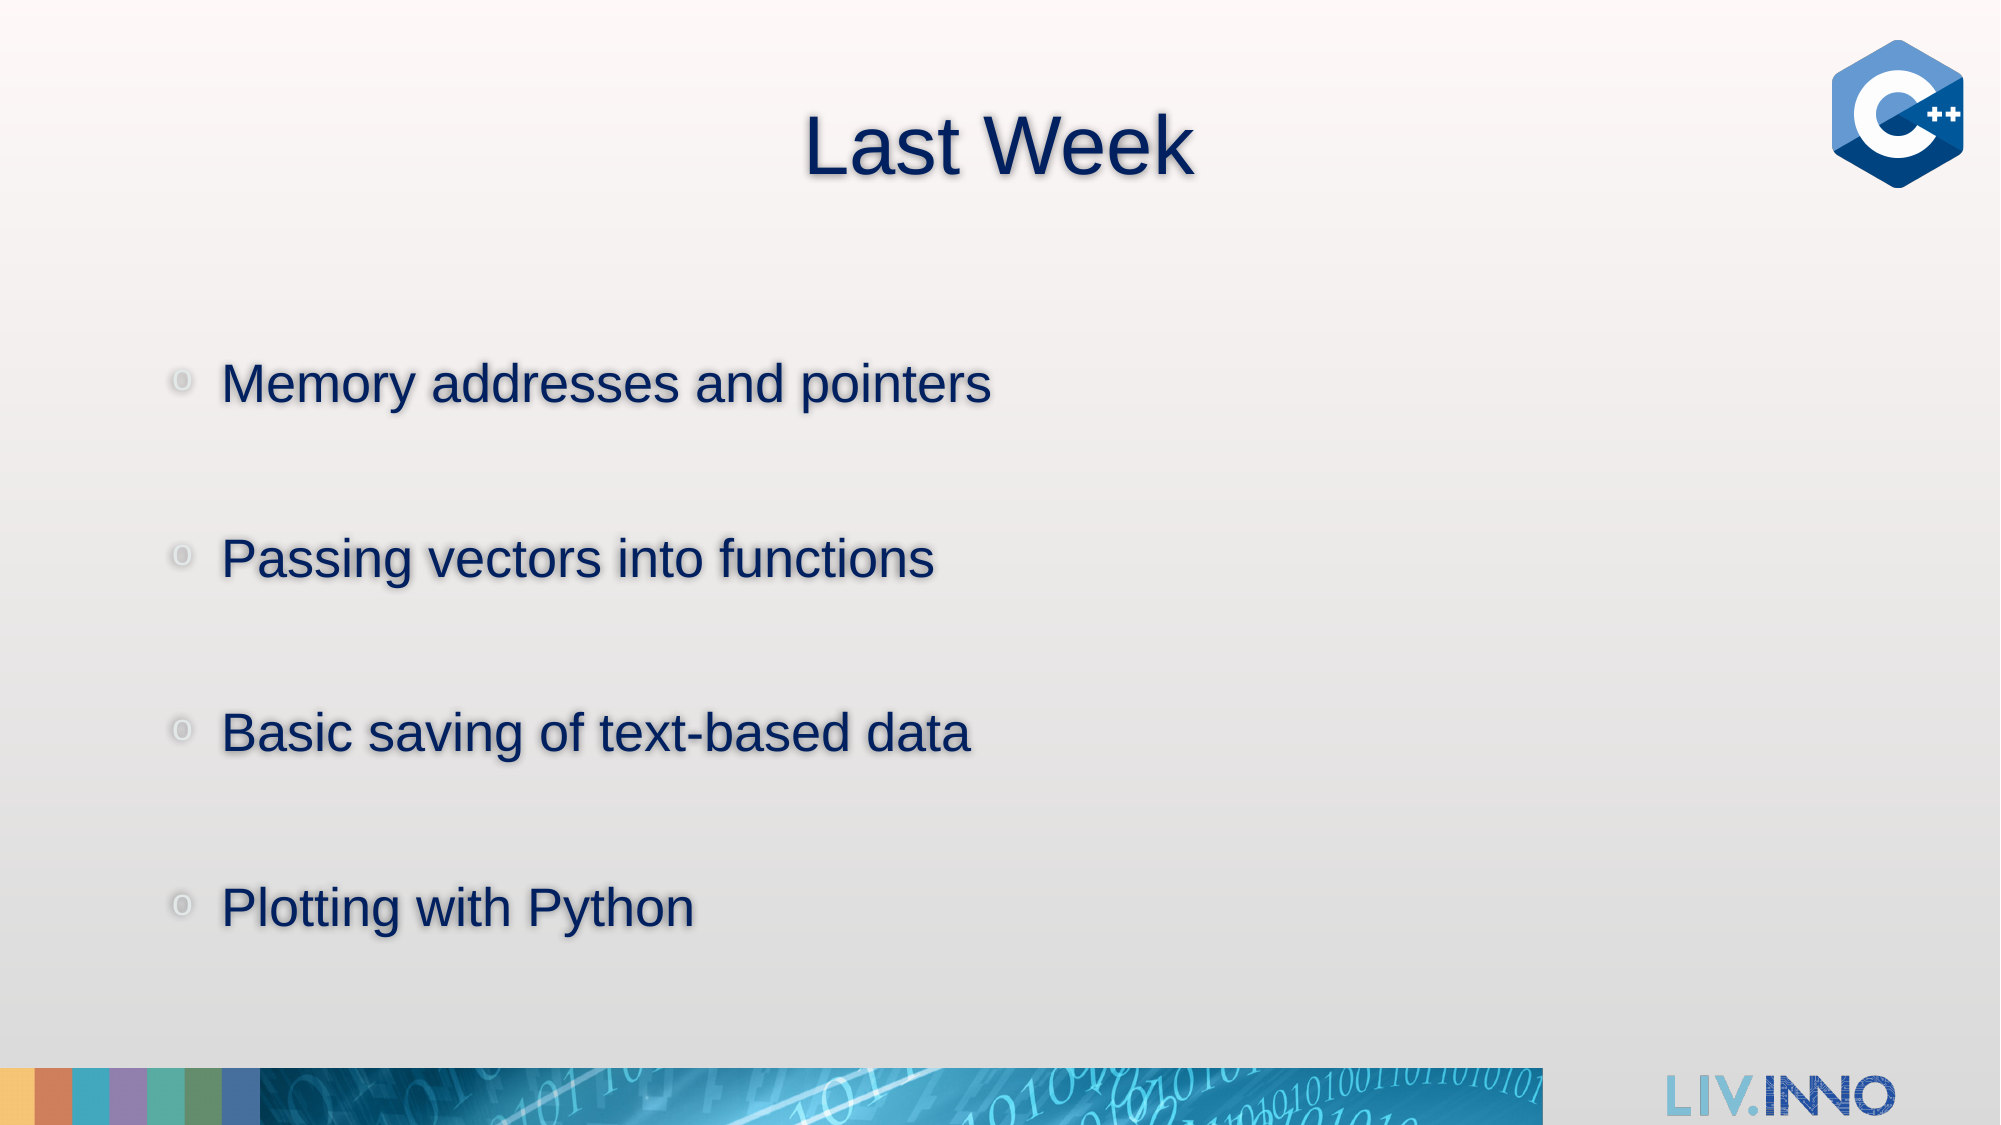

# Last Week
Memory addresses and pointers

Passing vectors into functions

Basic saving of text-based data

Plotting with Python